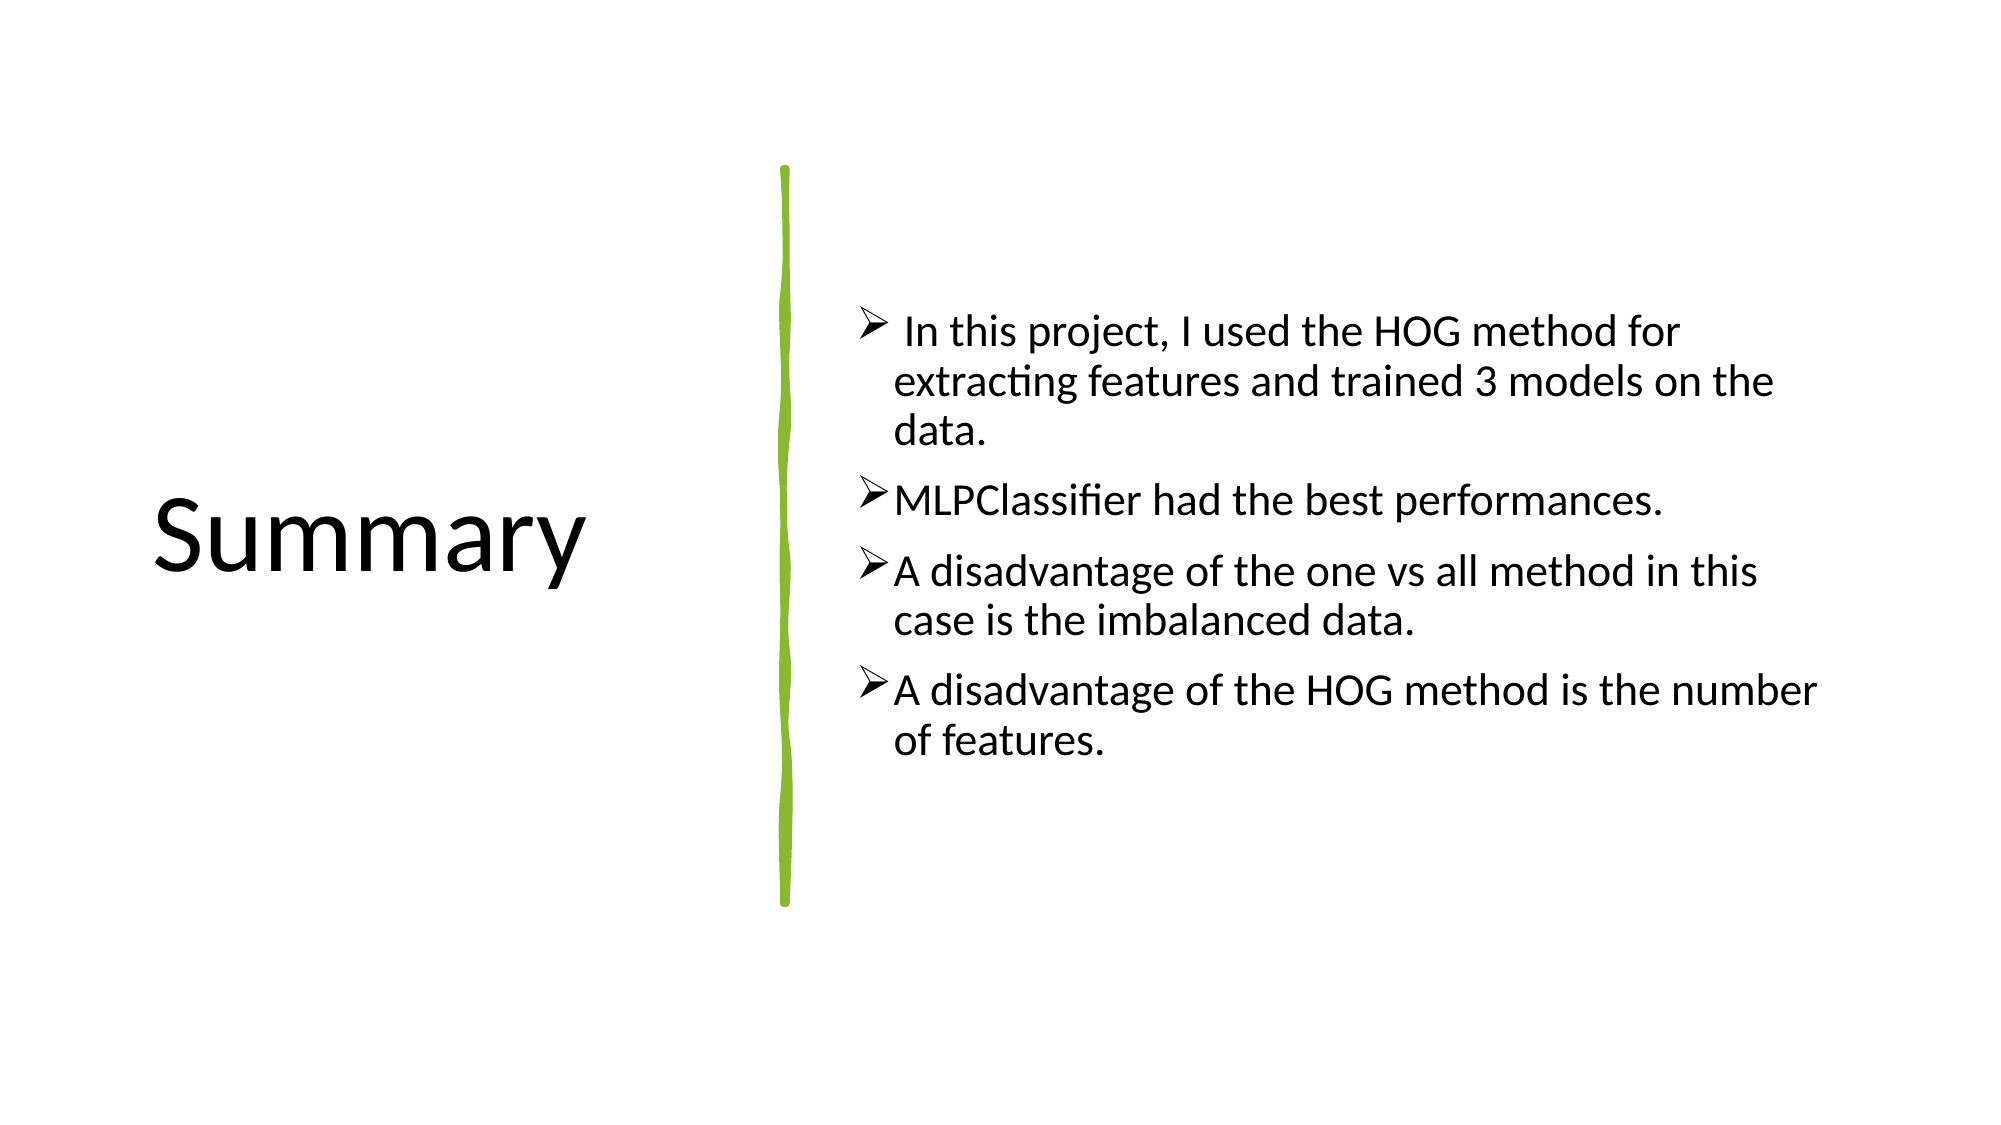

# Summary
 In this project, I used the HOG method for extracting features and trained 3 models on the data.
MLPClassifier had the best performances.
A disadvantage of the one vs all method in this case is the imbalanced data.
A disadvantage of the HOG method is the number of features.